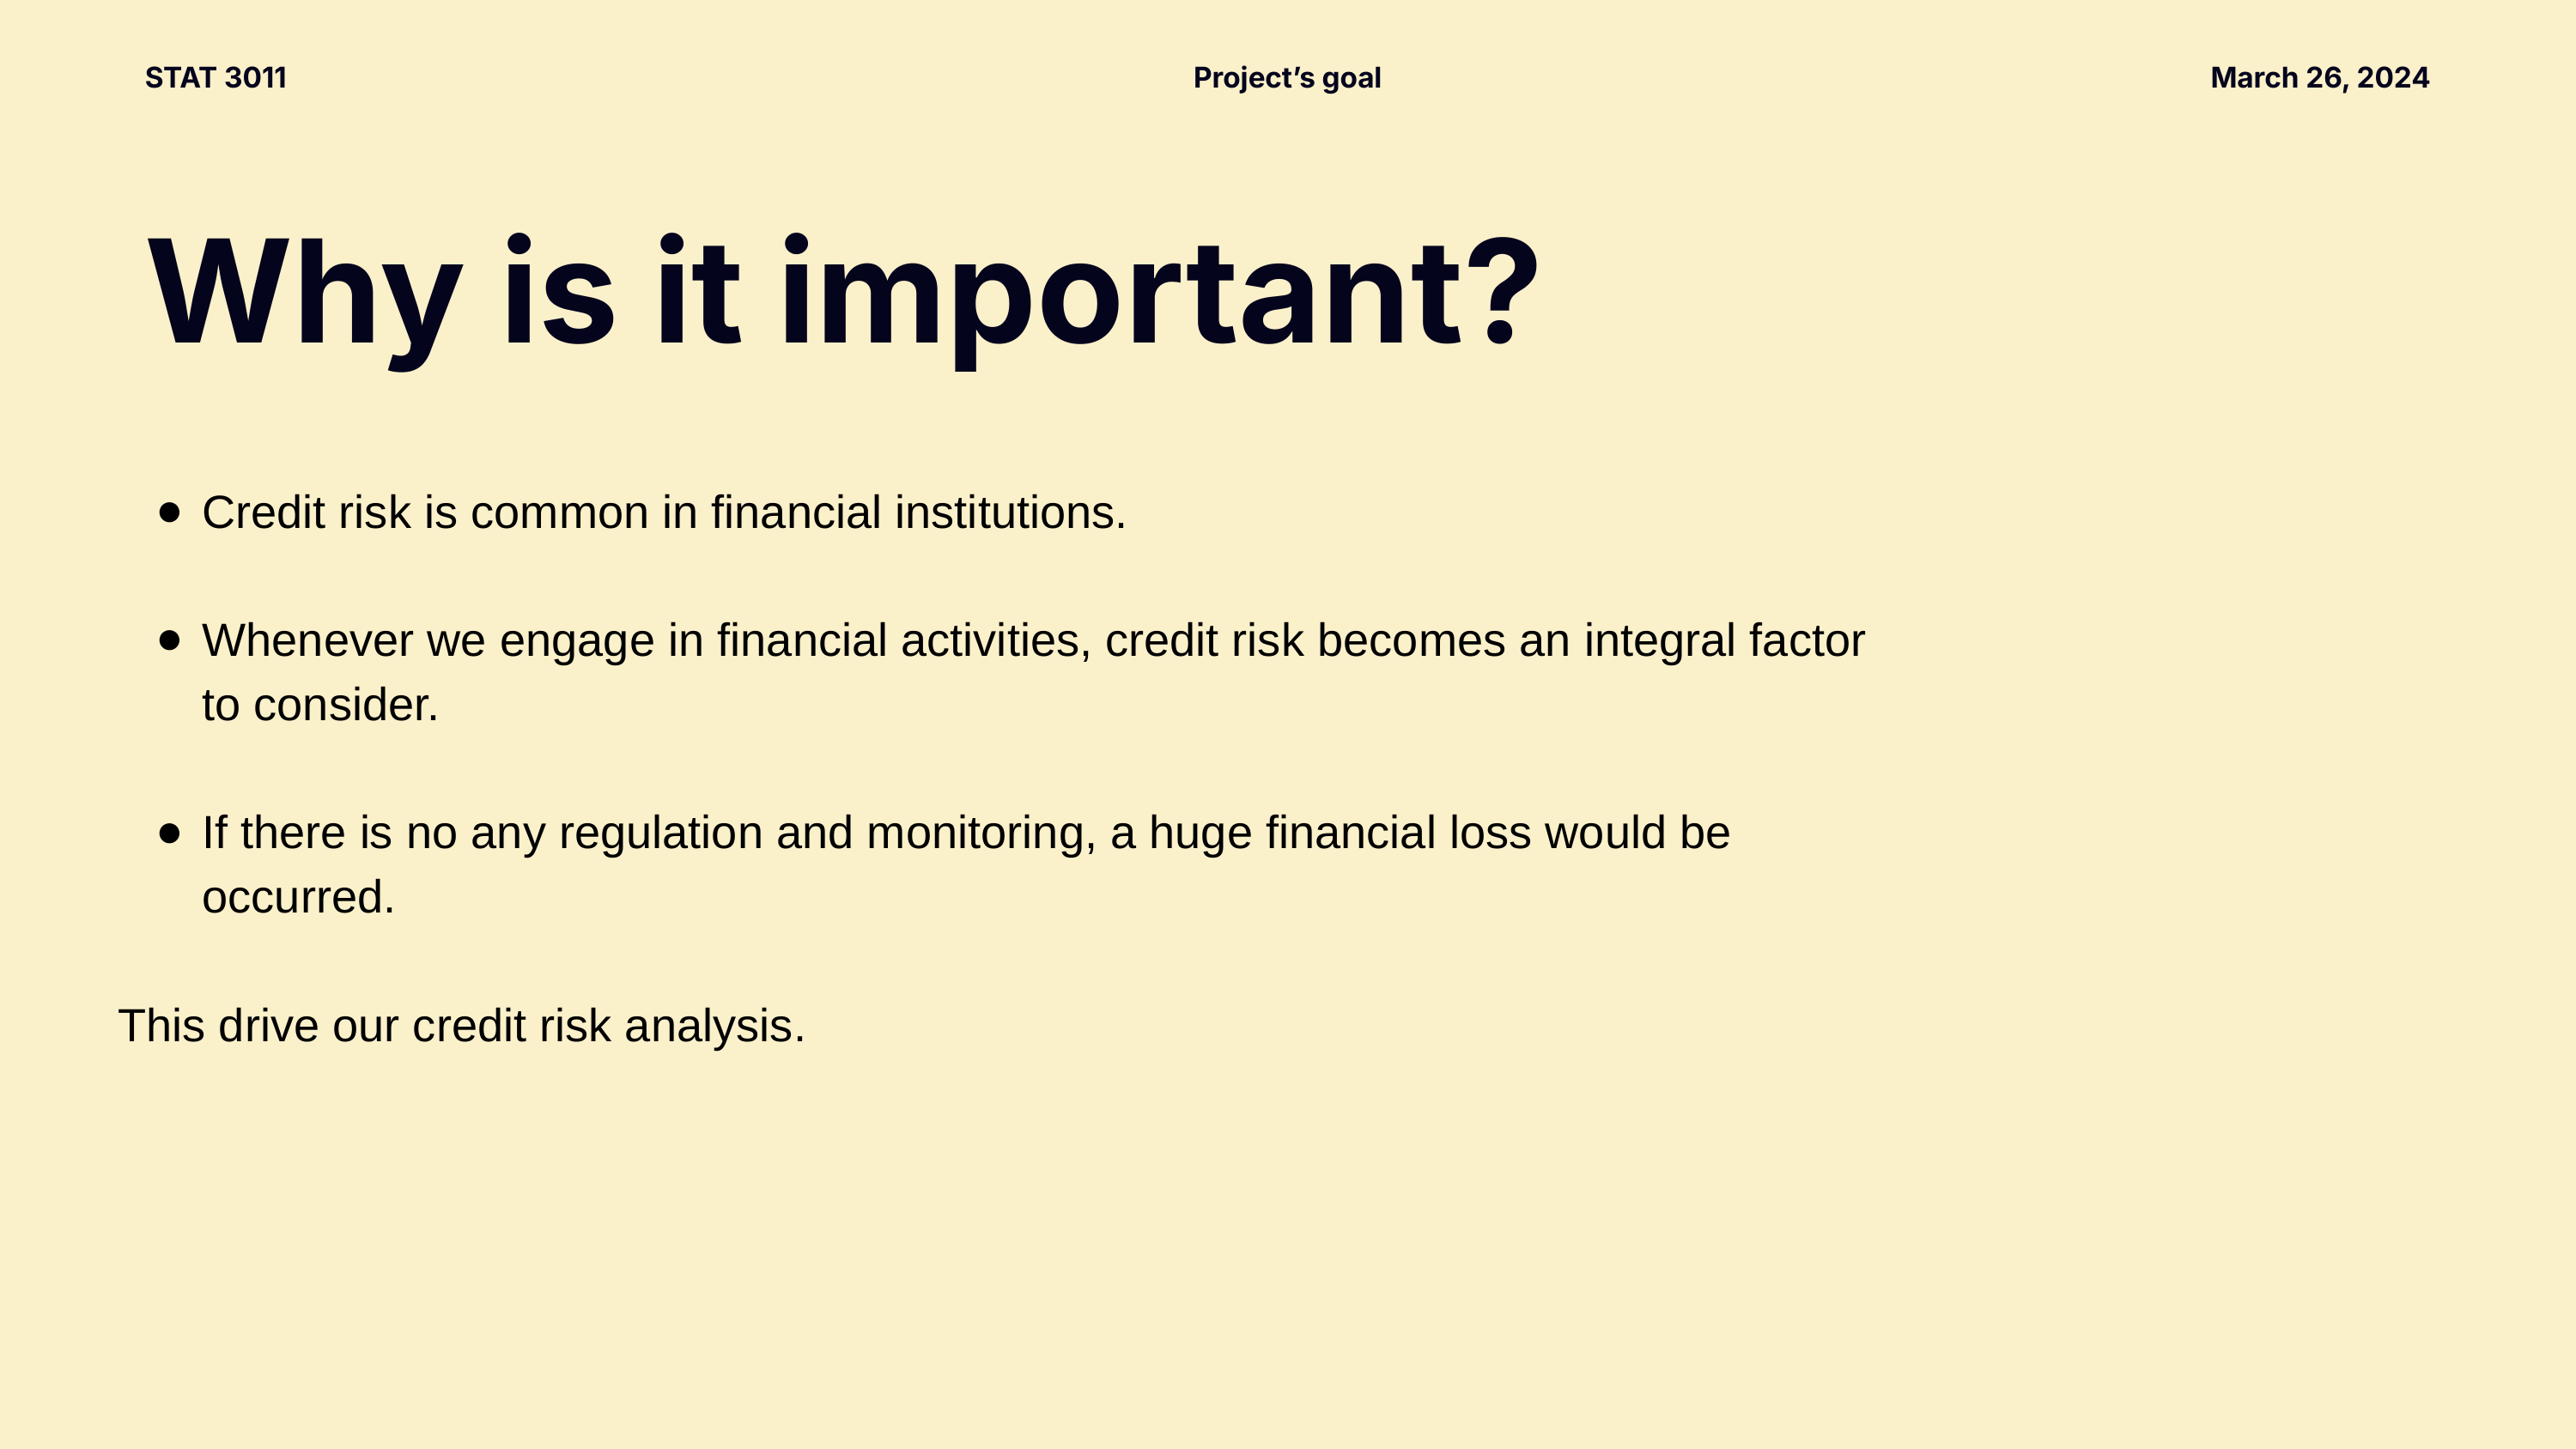

STAT 3011
Project’s goal
March 26, 2024
Why is it important?
Credit risk is common in financial institutions.​

Whenever we engage in financial activities, credit risk becomes an integral factor to consider. ​

If there is no any regulation and monitoring, a huge financial loss would be occurred. ​
​
This drive our credit risk analysis.​
​